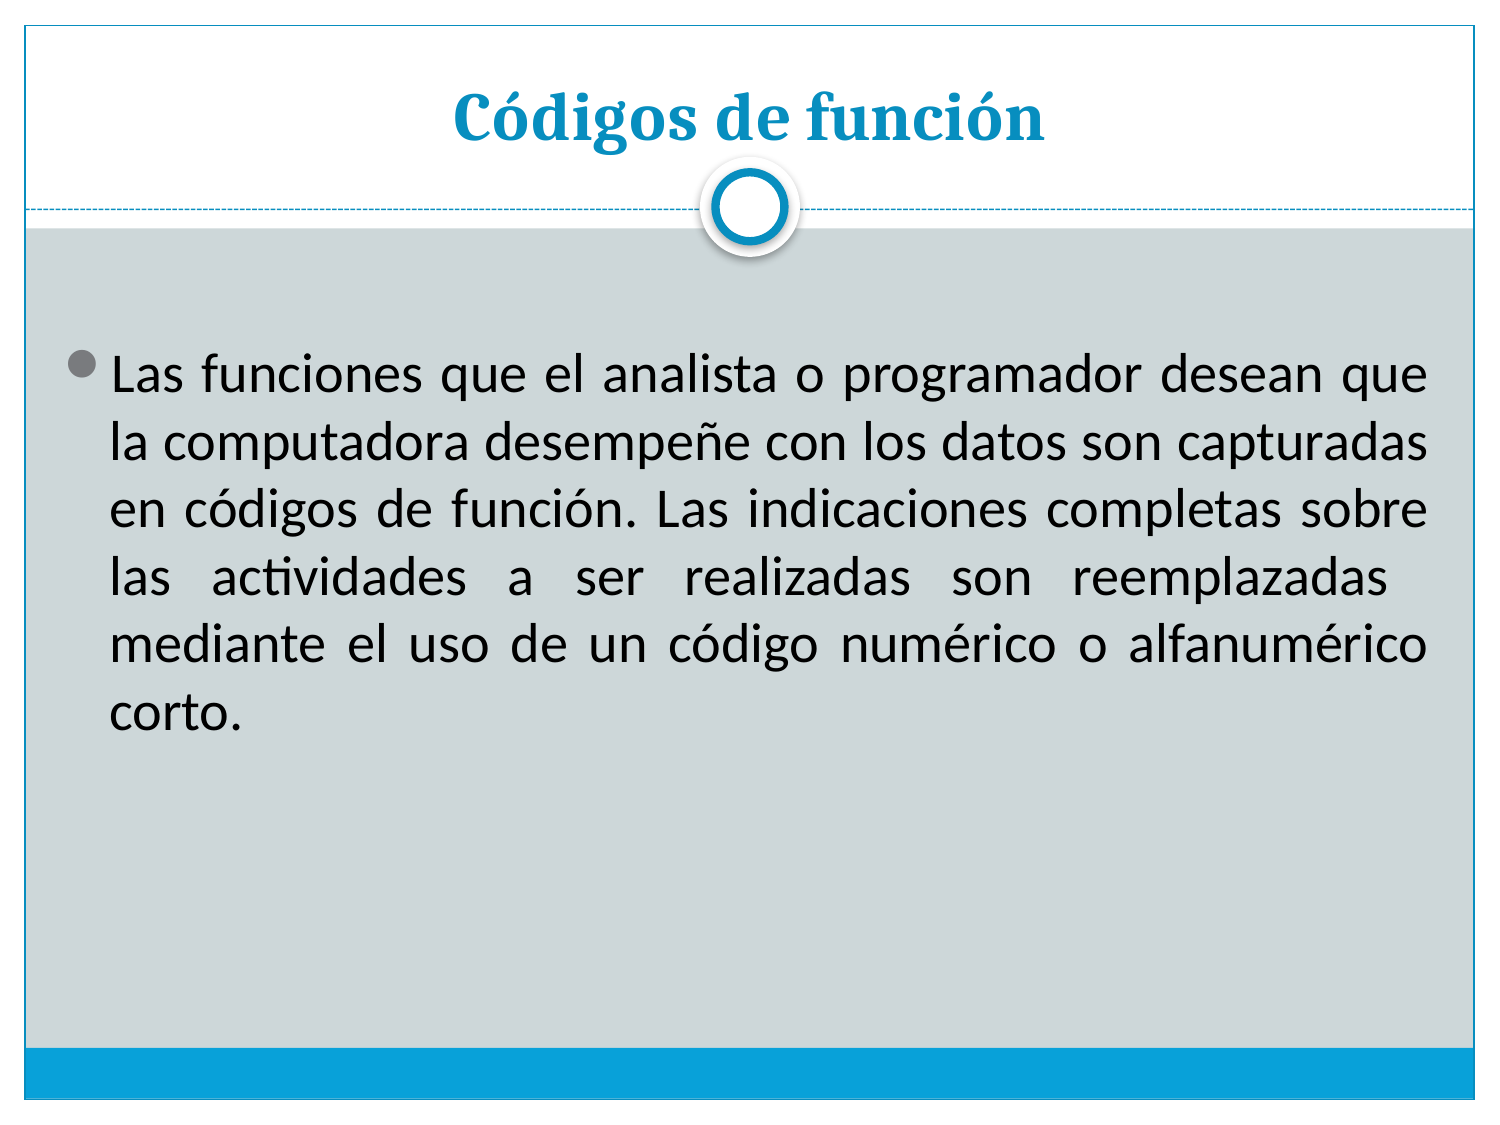

# Códigos de función

Las funciones que el analista o programador desean que la computadora desempeñe con los datos son capturadas en códigos de función. Las indicaciones completas sobre las actividades a ser realizadas son reemplazadas  mediante el uso de un código numérico o alfanumérico corto.